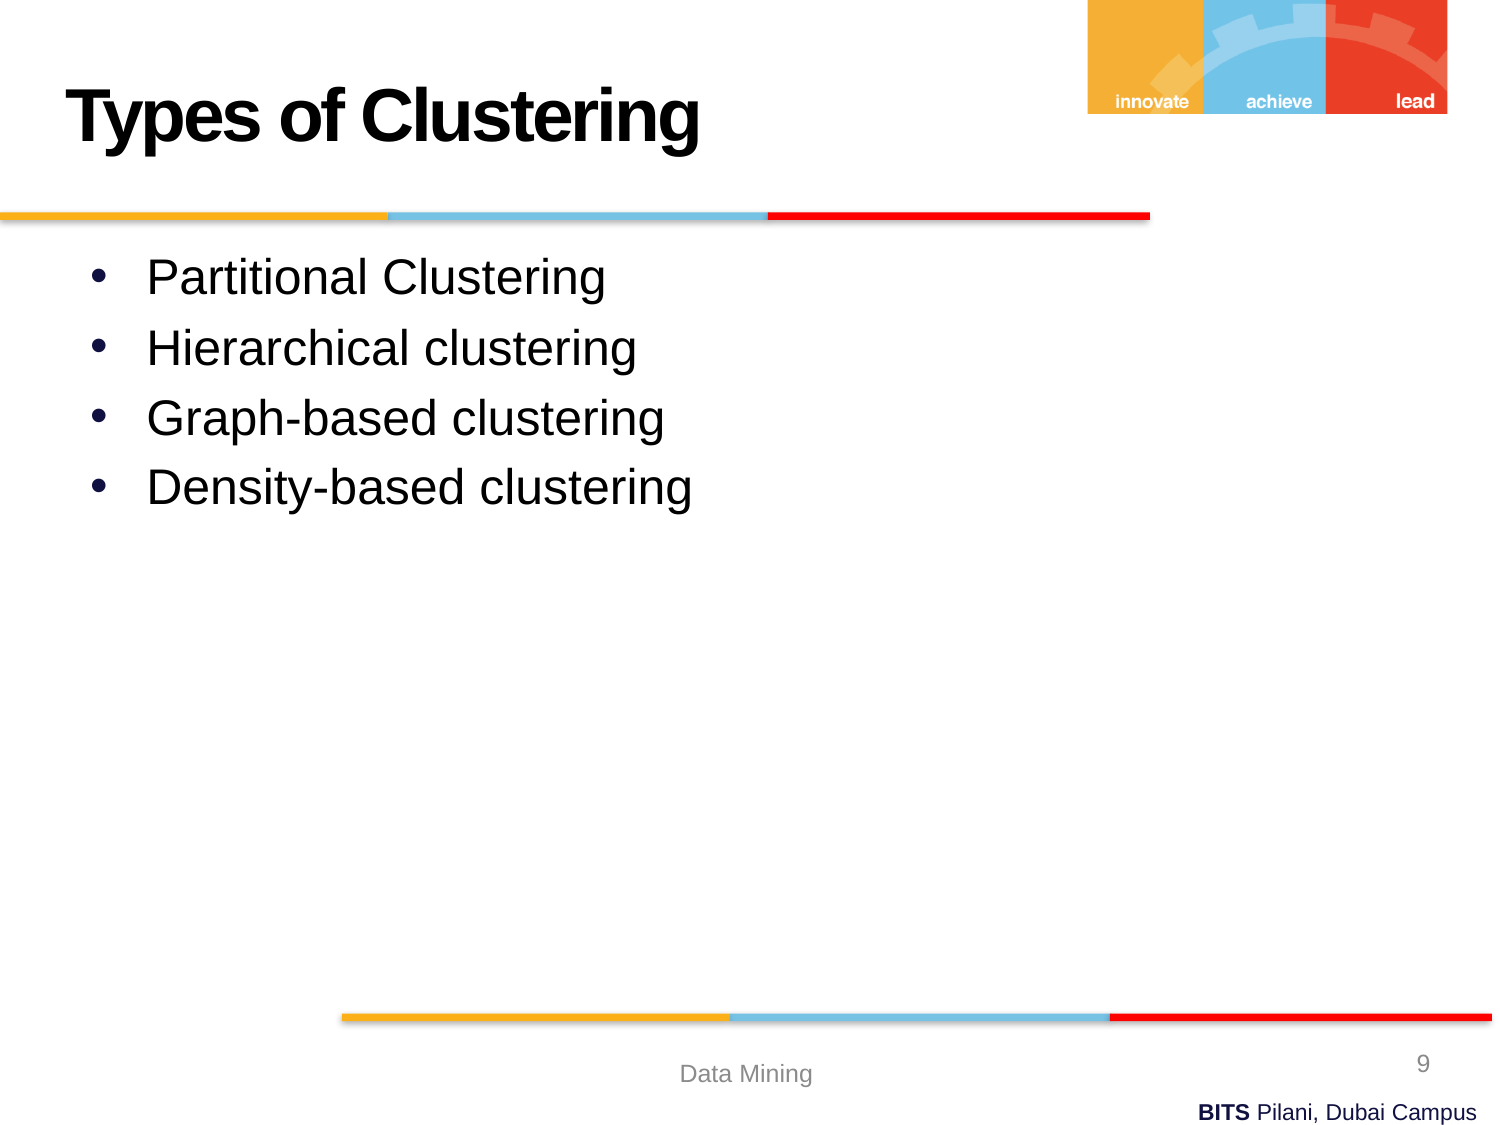

Types of Clustering
Partitional Clustering
Hierarchical clustering
Graph-based clustering
Density-based clustering

9
Data Mining